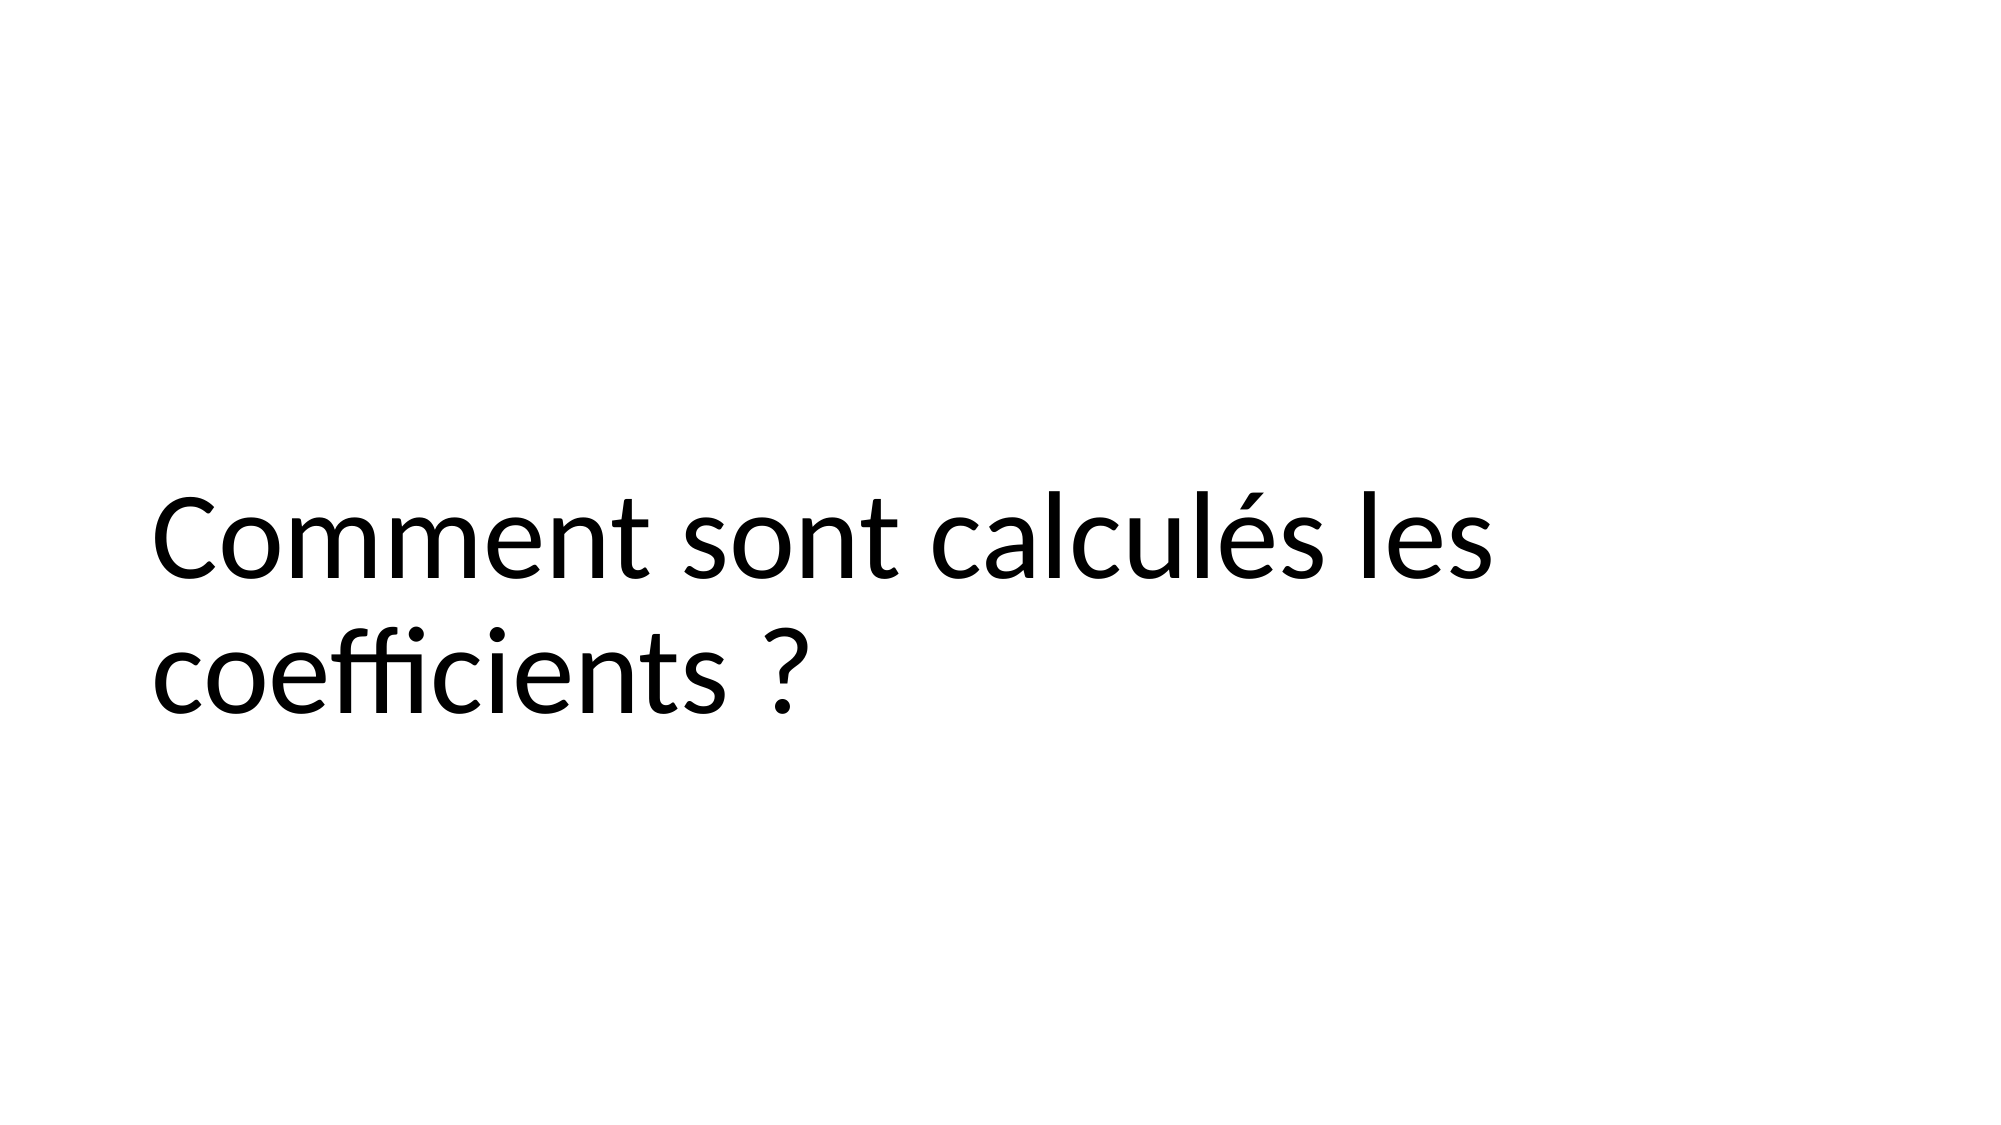

# Comment sont calculés les coefficients ?